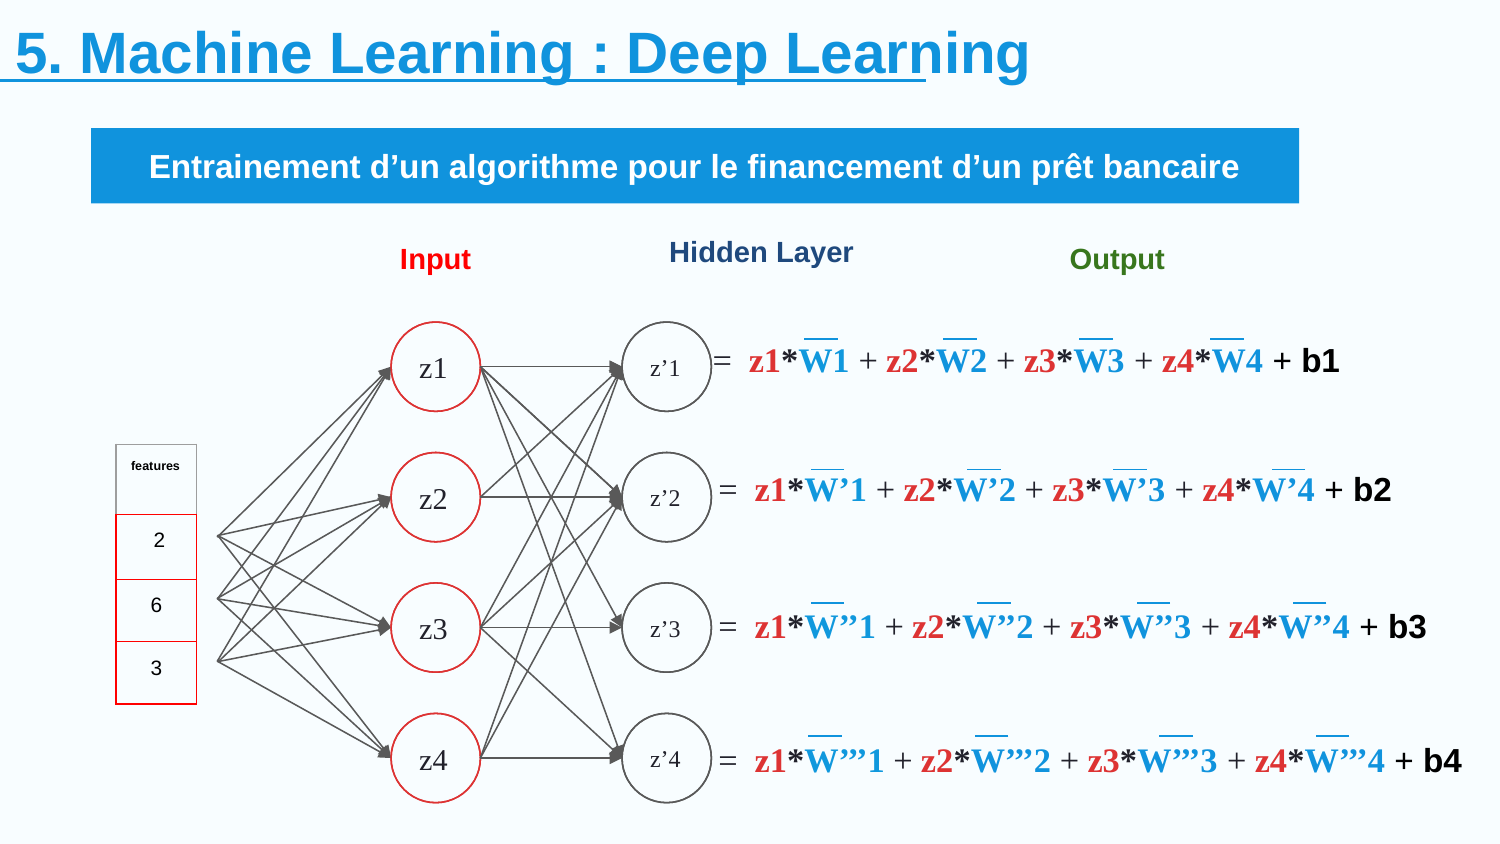

5. Machine Learning : Deep Learning
Entrainement d’un algorithme pour le financement d’un prêt bancaire
Hidden Layer
Input

Output

z1

z’1
  =  z1*W1 + z2*W2 + z3*W3 + z4*W4 + b1
| features |
| --- |
| 2 |
| 6 |
| 3 |

z2

z’2
  =  z1*W’1 + z2*W’2 + z3*W’3 + z4*W’4 + b2

z3

z’3
  =  z1*W’’1 + z2*W’’2 + z3*W’’3 + z4*W’’4 + b3

z4

z’4
  =  z1*W’’’1 + z2*W’’’2 + z3*W’’’3 + z4*W’’’4 + b4